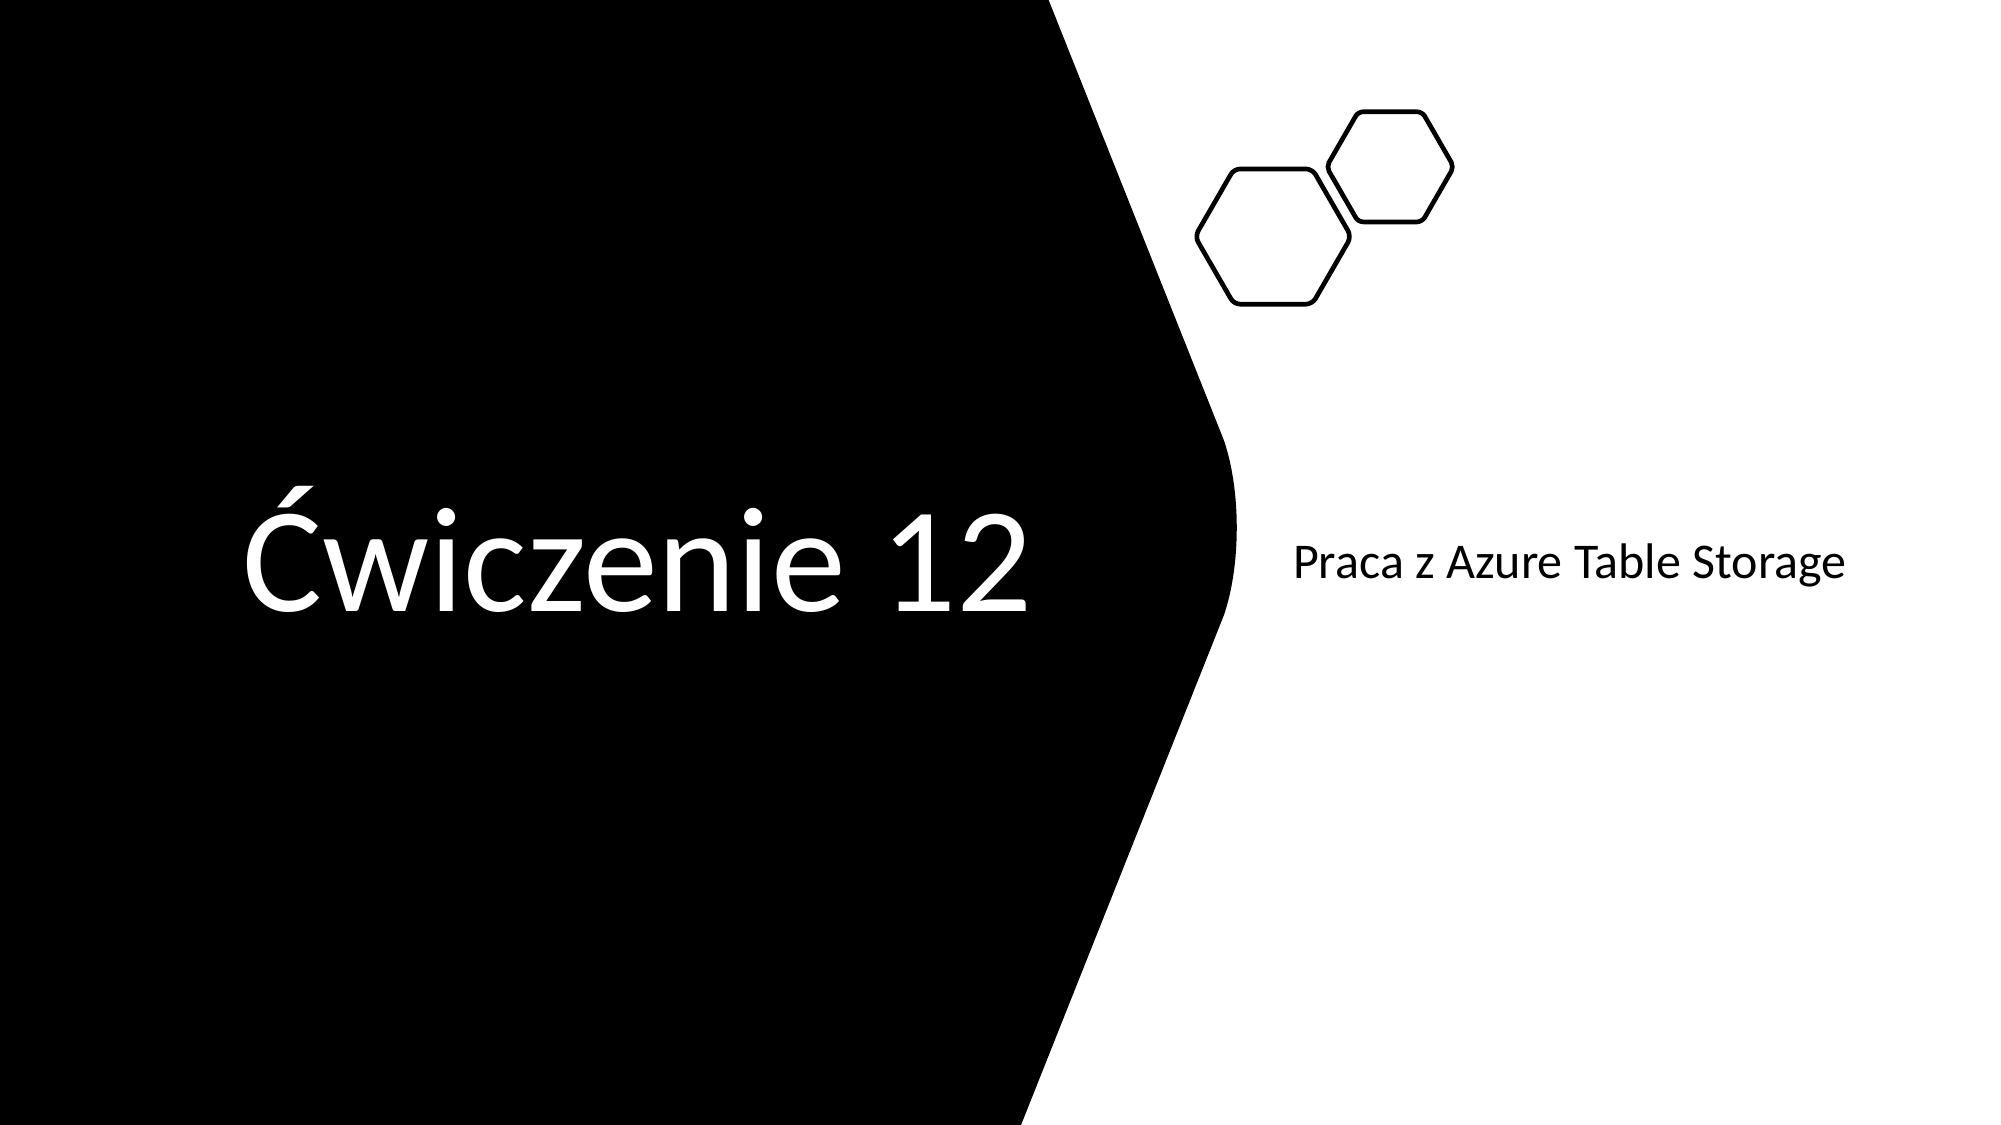

# Ćwiczenie 12
Praca z Azure Table Storage